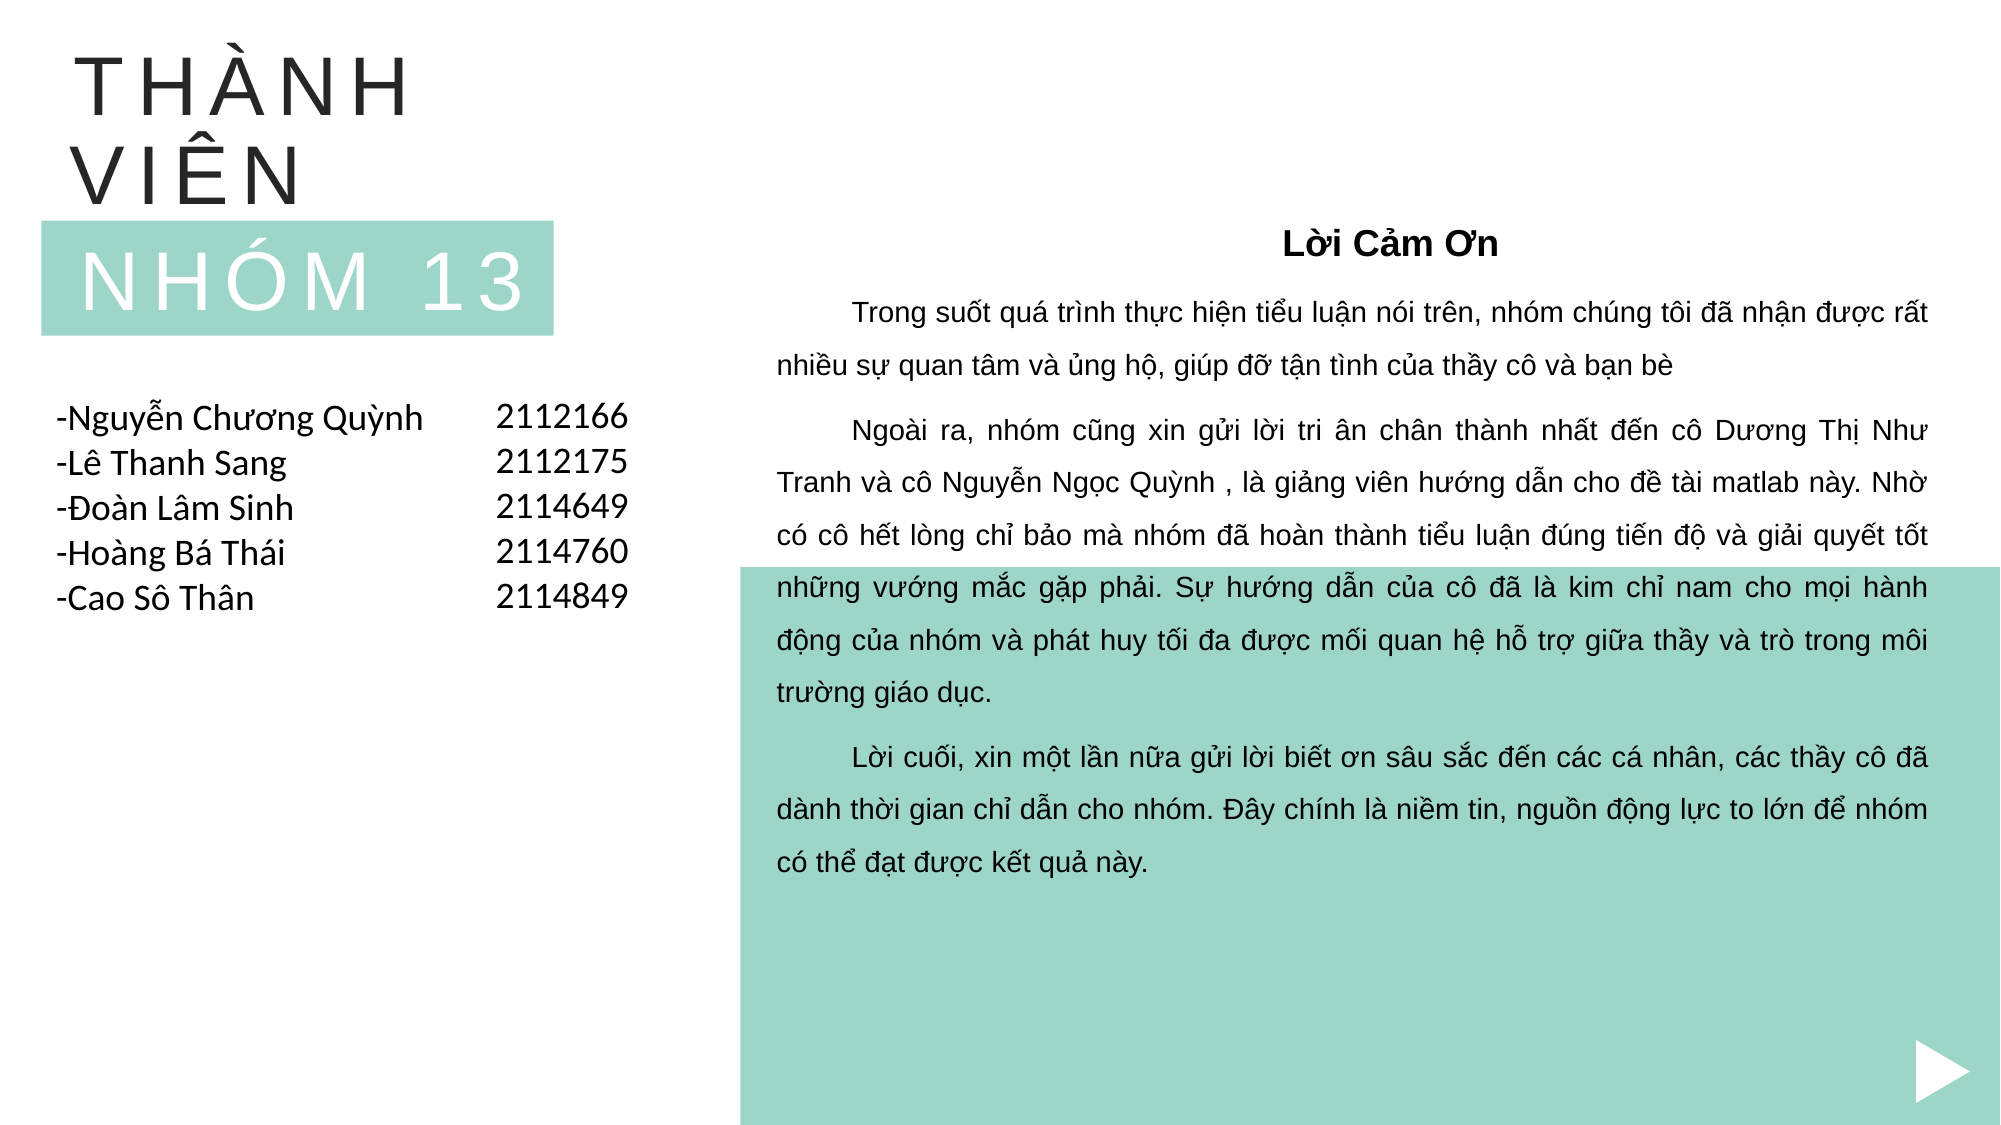

THÀNH
VIÊN
Lời Cảm Ơn
Trong suốt quá trình thực hiện tiểu luận nói trên, nhóm chúng tôi đã nhận được rất nhiều sự quan tâm và ủng hộ, giúp đỡ tận tình của thầy cô và bạn bè
Ngoài ra, nhóm cũng xin gửi lời tri ân chân thành nhất đến cô Dương Thị Như Tranh và cô Nguyễn Ngọc Quỳnh , là giảng viên hướng dẫn cho đề tài matlab này. Nhờ có cô hết lòng chỉ bảo mà nhóm đã hoàn thành tiểu luận đúng tiến độ và giải quyết tốt những vướng mắc gặp phải. Sự hướng dẫn của cô đã là kim chỉ nam cho mọi hành động của nhóm và phát huy tối đa được mối quan hệ hỗ trợ giữa thầy và trò trong môi trường giáo dục.
Lời cuối, xin một lần nữa gửi lời biết ơn sâu sắc đến các cá nhân, các thầy cô đã dành thời gian chỉ dẫn cho nhóm. Đây chính là niềm tin, nguồn động lực to lớn để nhóm có thể đạt được kết quả này.
NHÓM 13

2112166
2112175
2114649
2114760
2114849
-Nguyễn Chương Quỳnh
-Lê Thanh Sang
-Đoàn Lâm Sinh
-Hoàng Bá Thái
-Cao Sô Thân